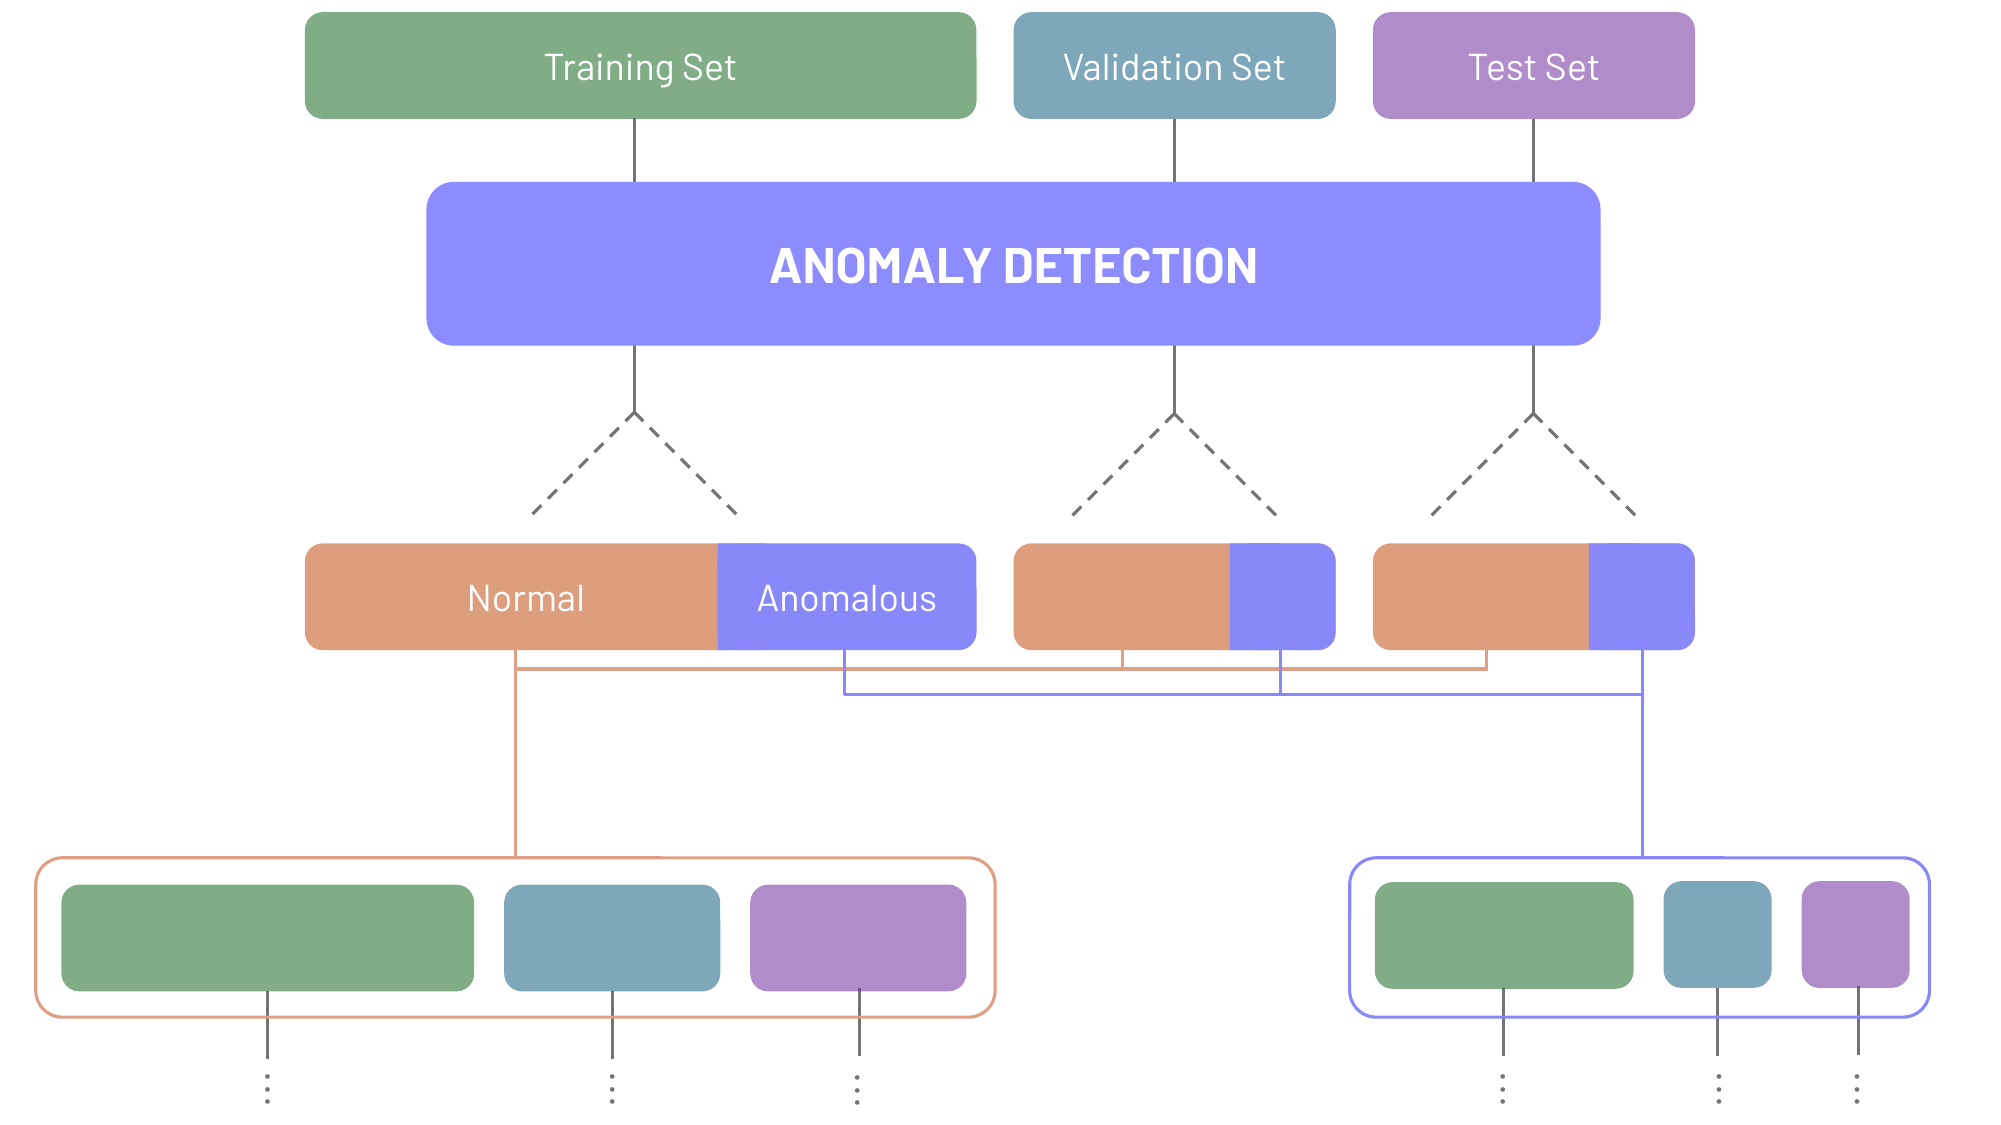

Training Set
Validation Set
Test Set
ANOMALY DETECTION

Normal

Anomalous

· · ·
· · ·
· · ·
· · ·
· · ·
· · ·